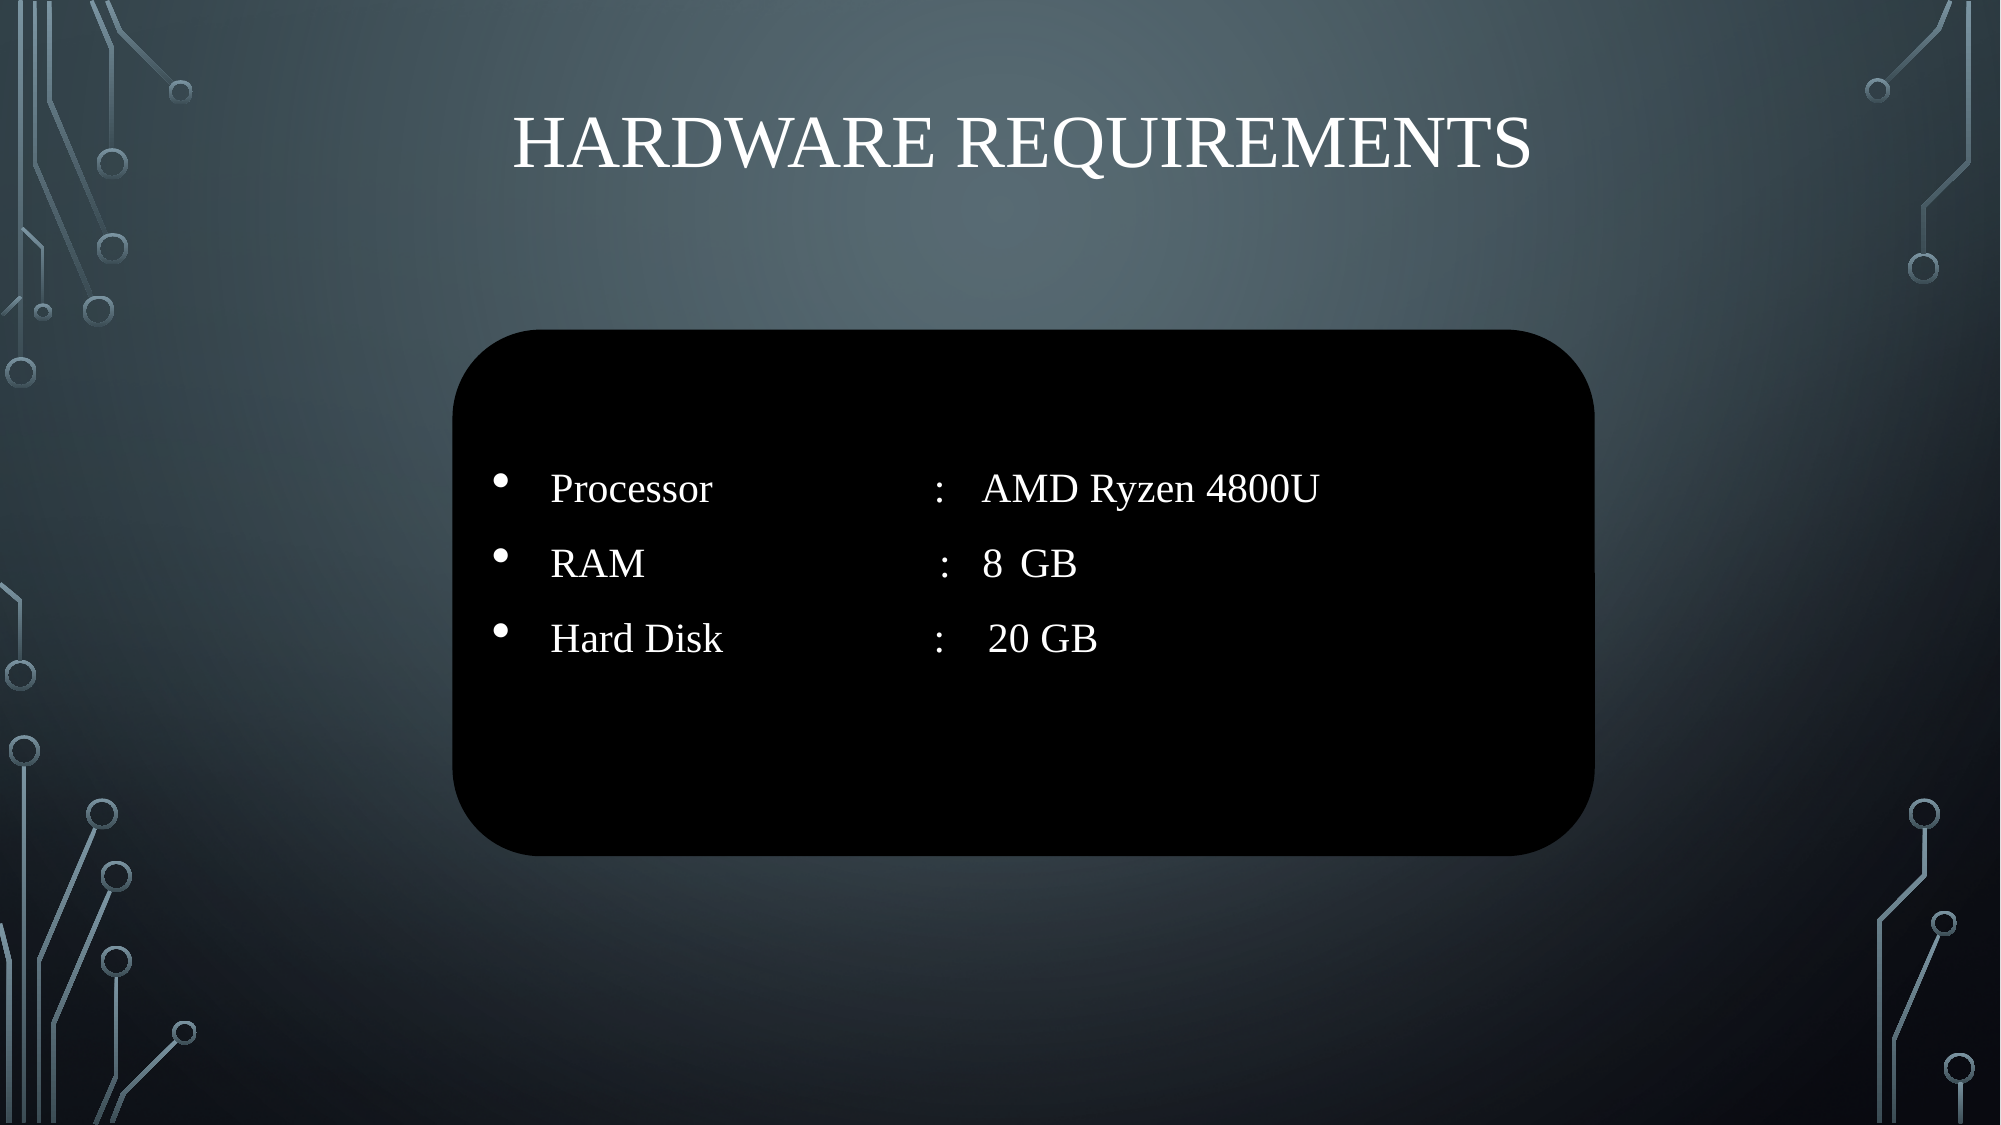

# HARDWARE REQUIREMENTS
Processor                     :  AMD Ryzen 4800U
RAM                            :   8 GB
Hard Disk                    :    20 GB